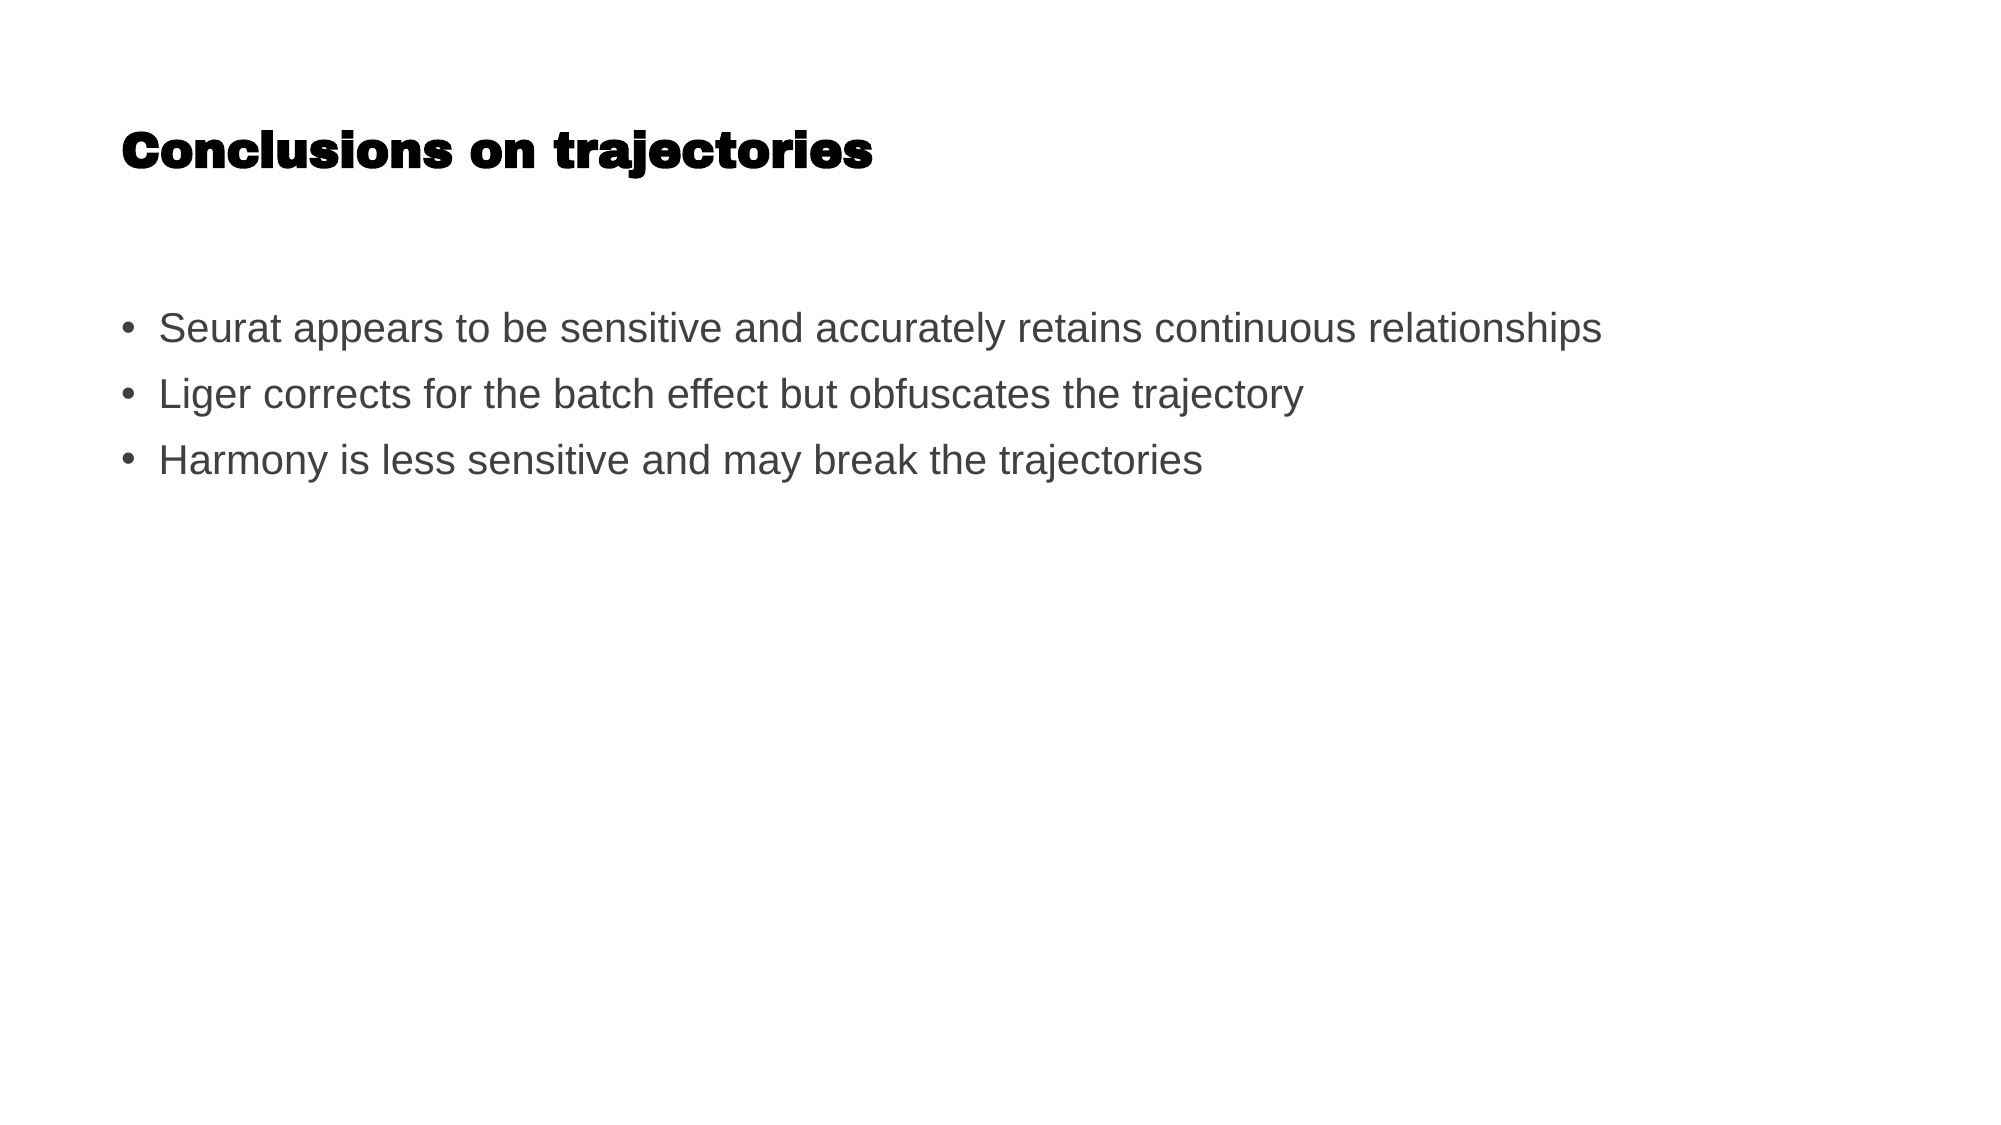

# Conclusions on trajectories
Seurat appears to be sensitive and accurately retains continuous relationships
Liger corrects for the batch effect but obfuscates the trajectory
Harmony is less sensitive and may break the trajectories